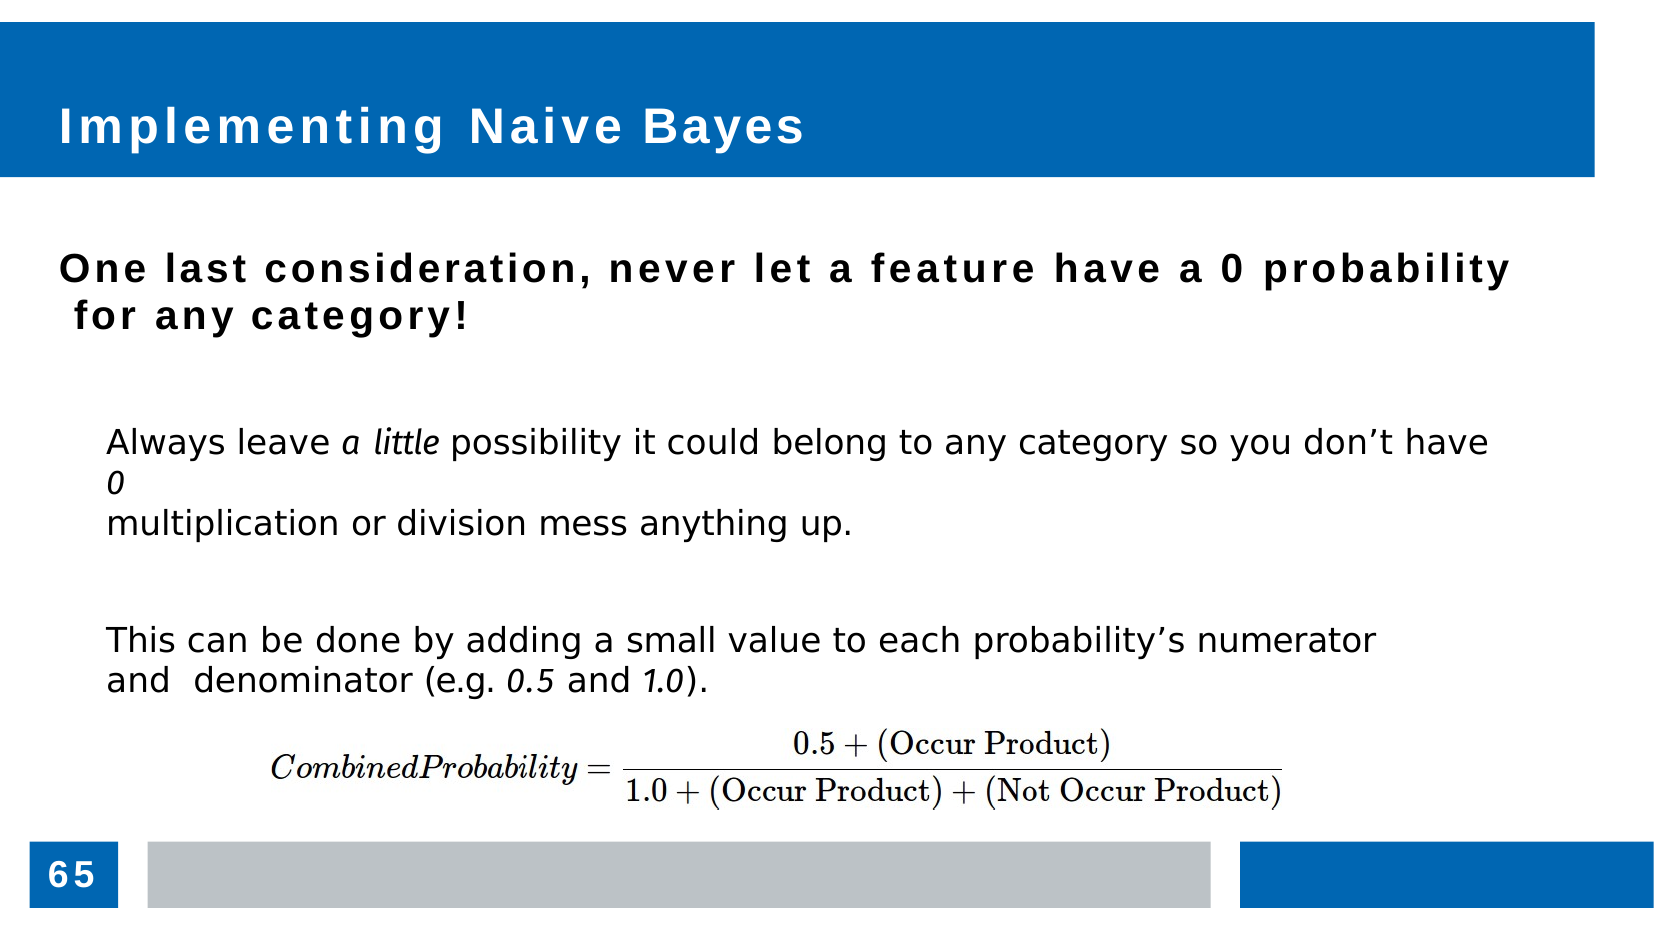

# Implementing Naive Bayes
One last consideration, never let a feature have a 0 probability  for any category!

Always leave a little possibility it could belong to any category so you don’t have 0
multiplication or division mess anything up.

This can be done by adding a small value to each probability’s numerator and  denominator (e.g. 0.5 and 1.0).

65